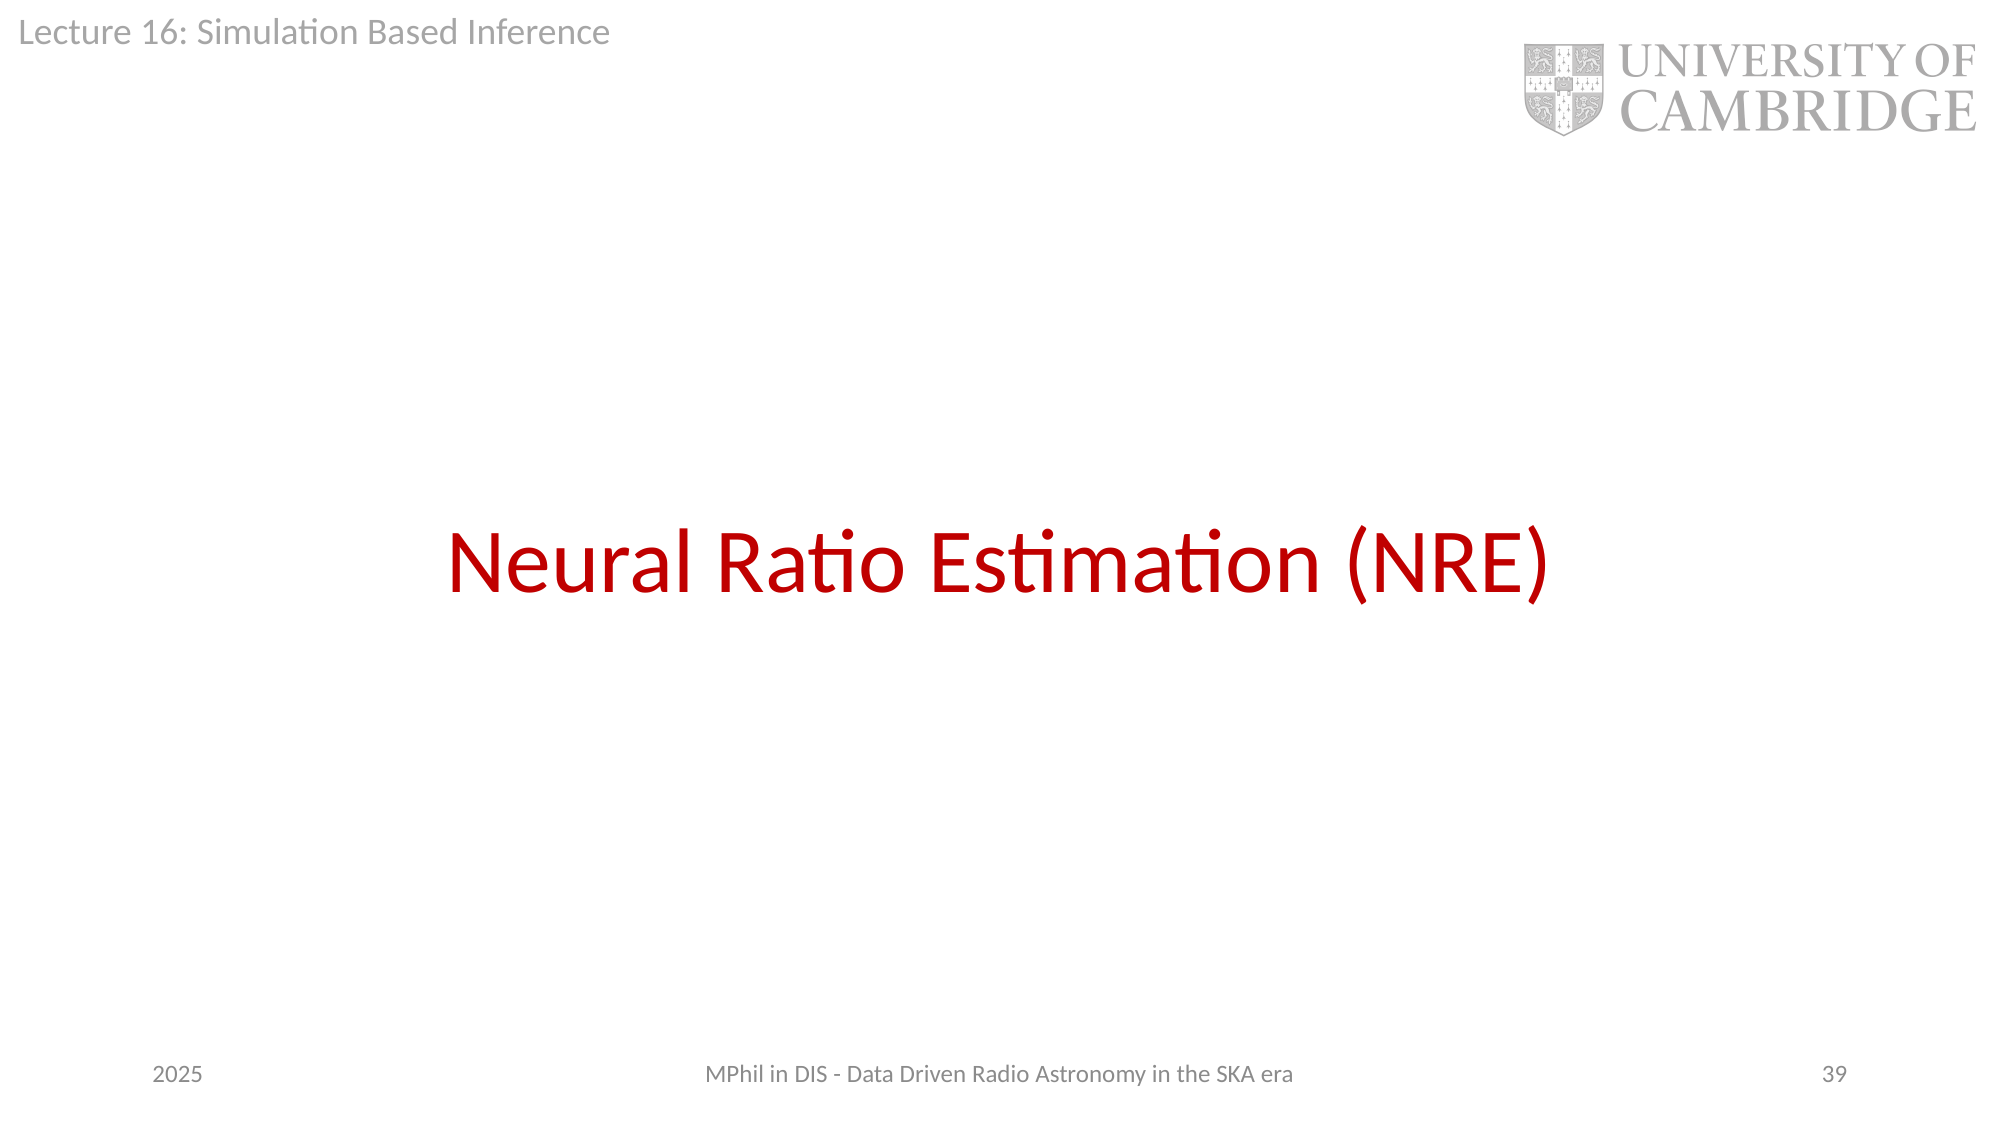

# Neural Ratio Estimation (NRE)
2025
MPhil in DIS - Data Driven Radio Astronomy in the SKA era
39